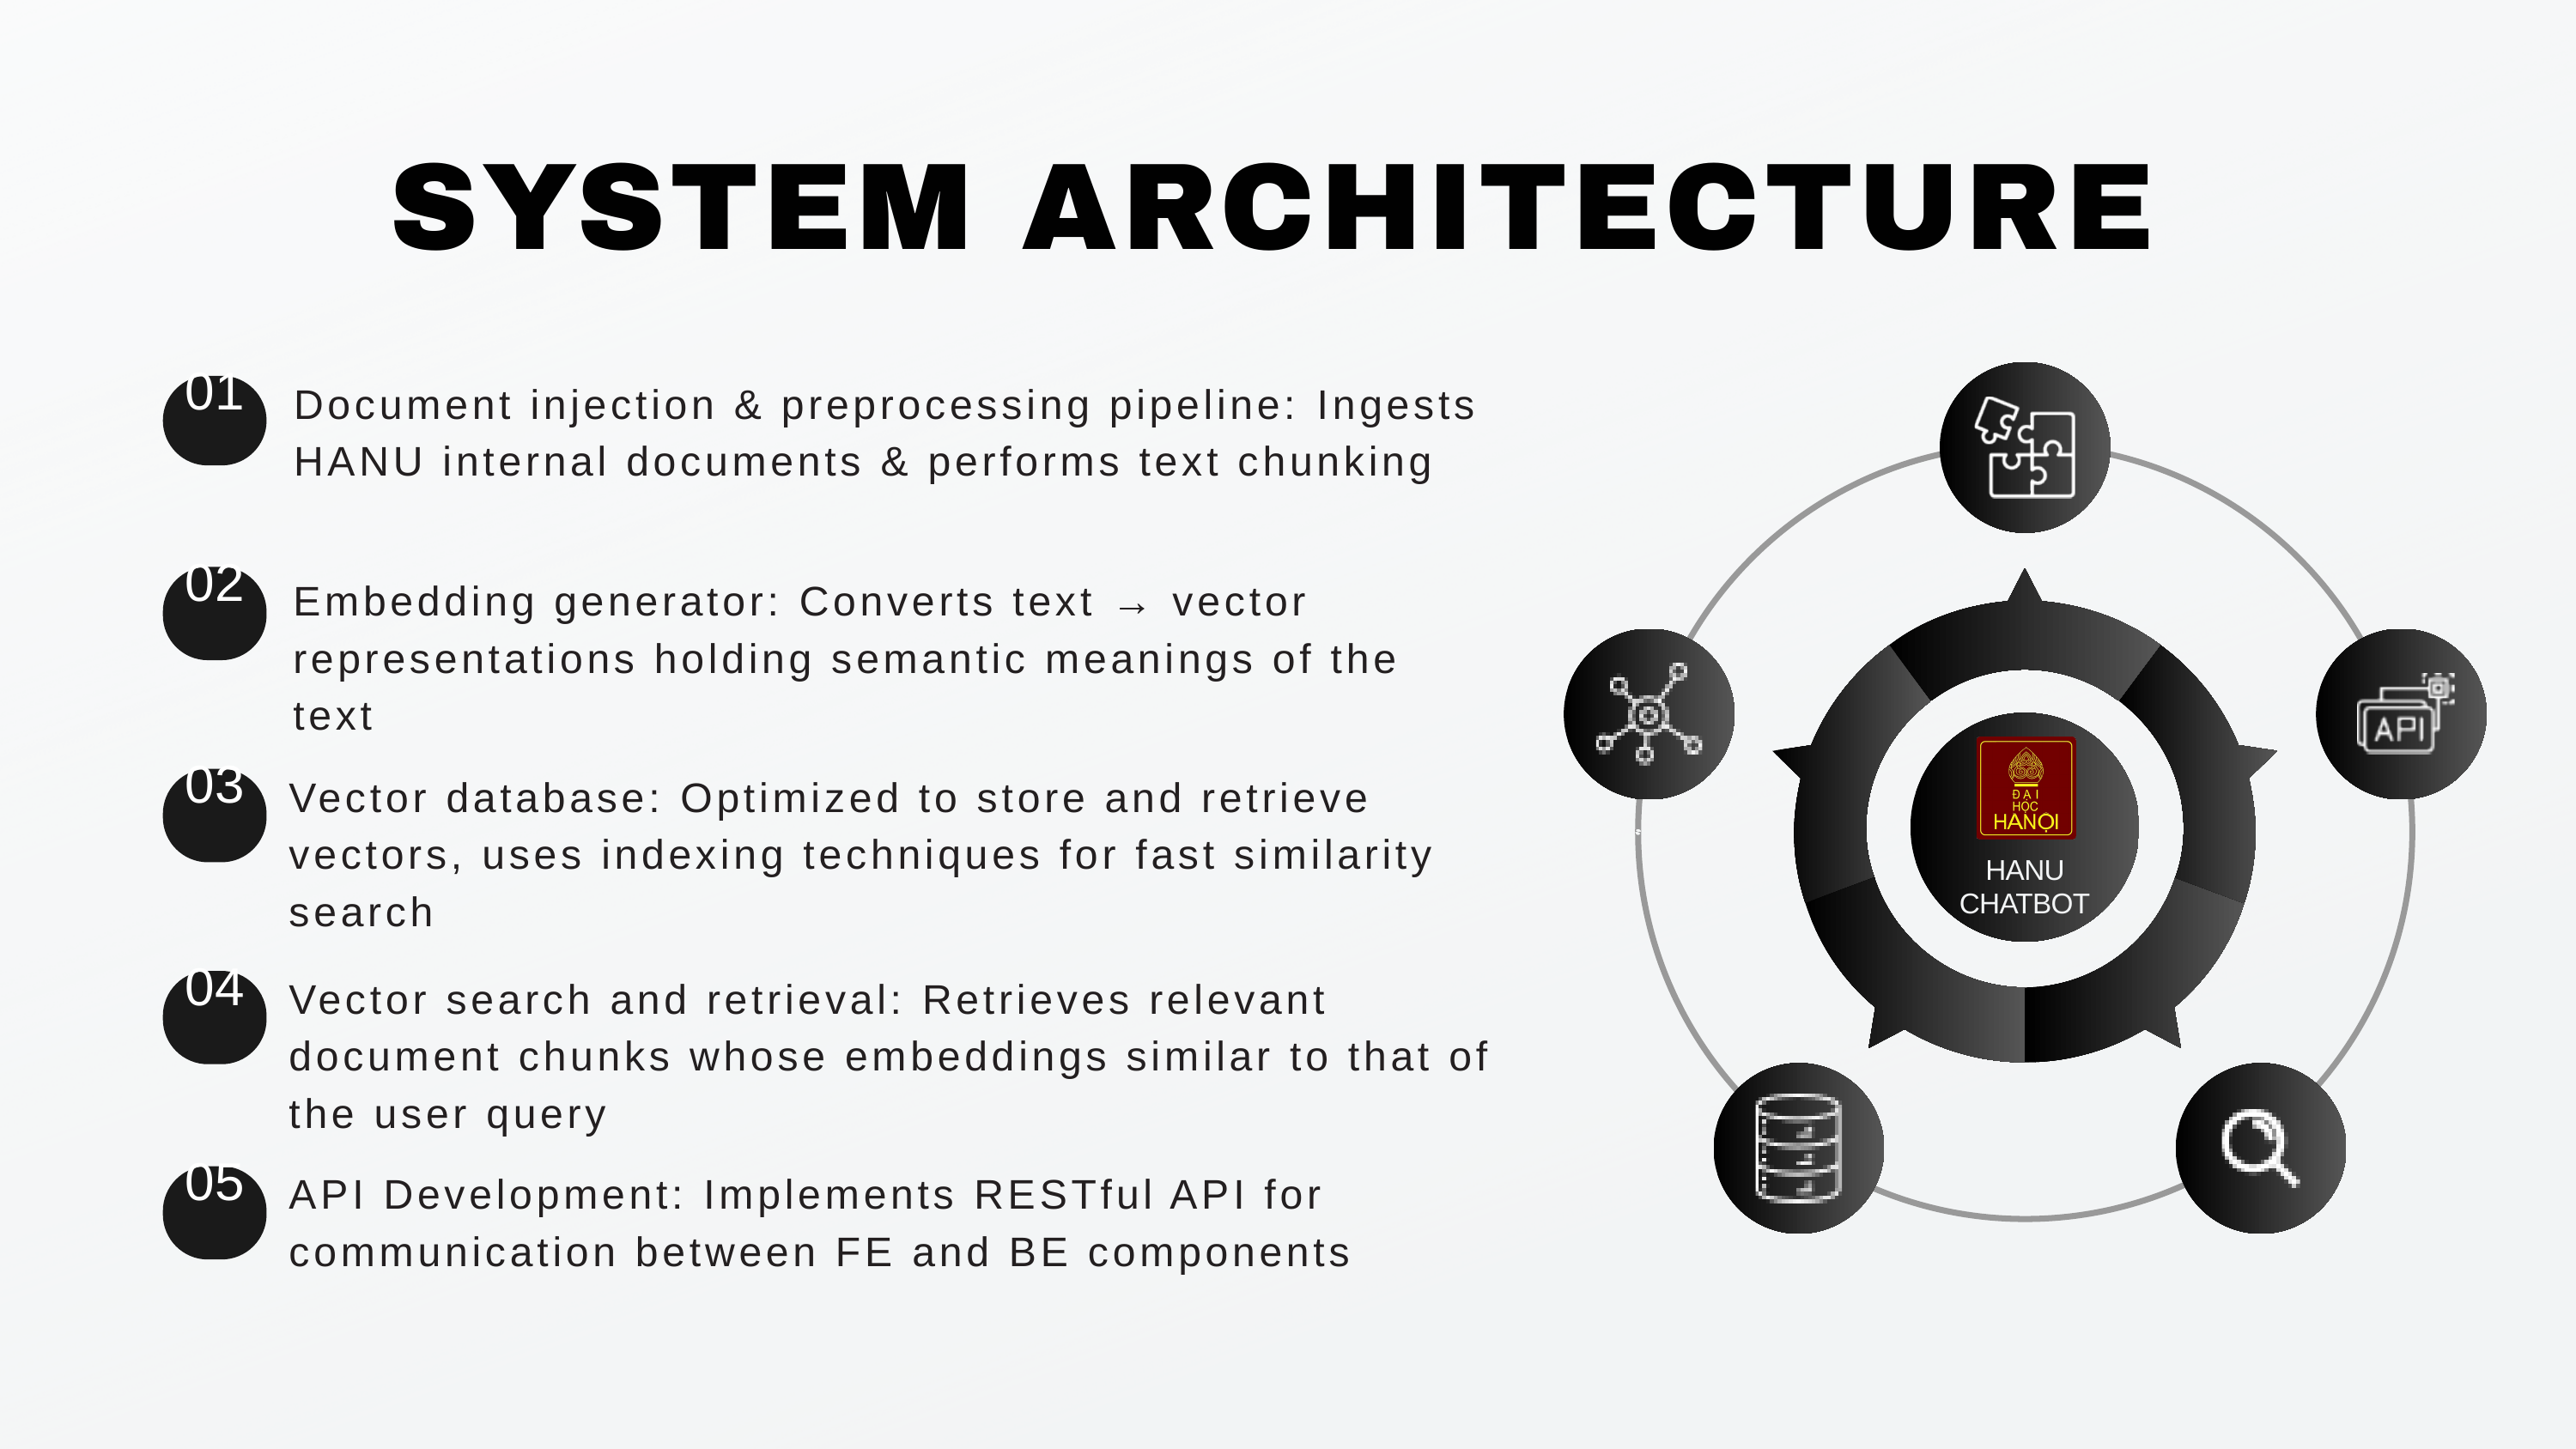

SYSTEM ARCHITECTURE

Document injection & preprocessing pipeline: Ingests HANU internal documents & performs text chunking

01

02
Embedding generator: Converts text → vector representations holding semantic meanings of the text

Vector database: Optimized to store and retrieve vectors, uses indexing techniques for fast similarity search

03
HANU CHATBOT

Vector search and retrieval: Retrieves relevant document chunks whose embeddings similar to that of the user query

04

API Development: Implements RESTful API for communication between FE and BE components

05